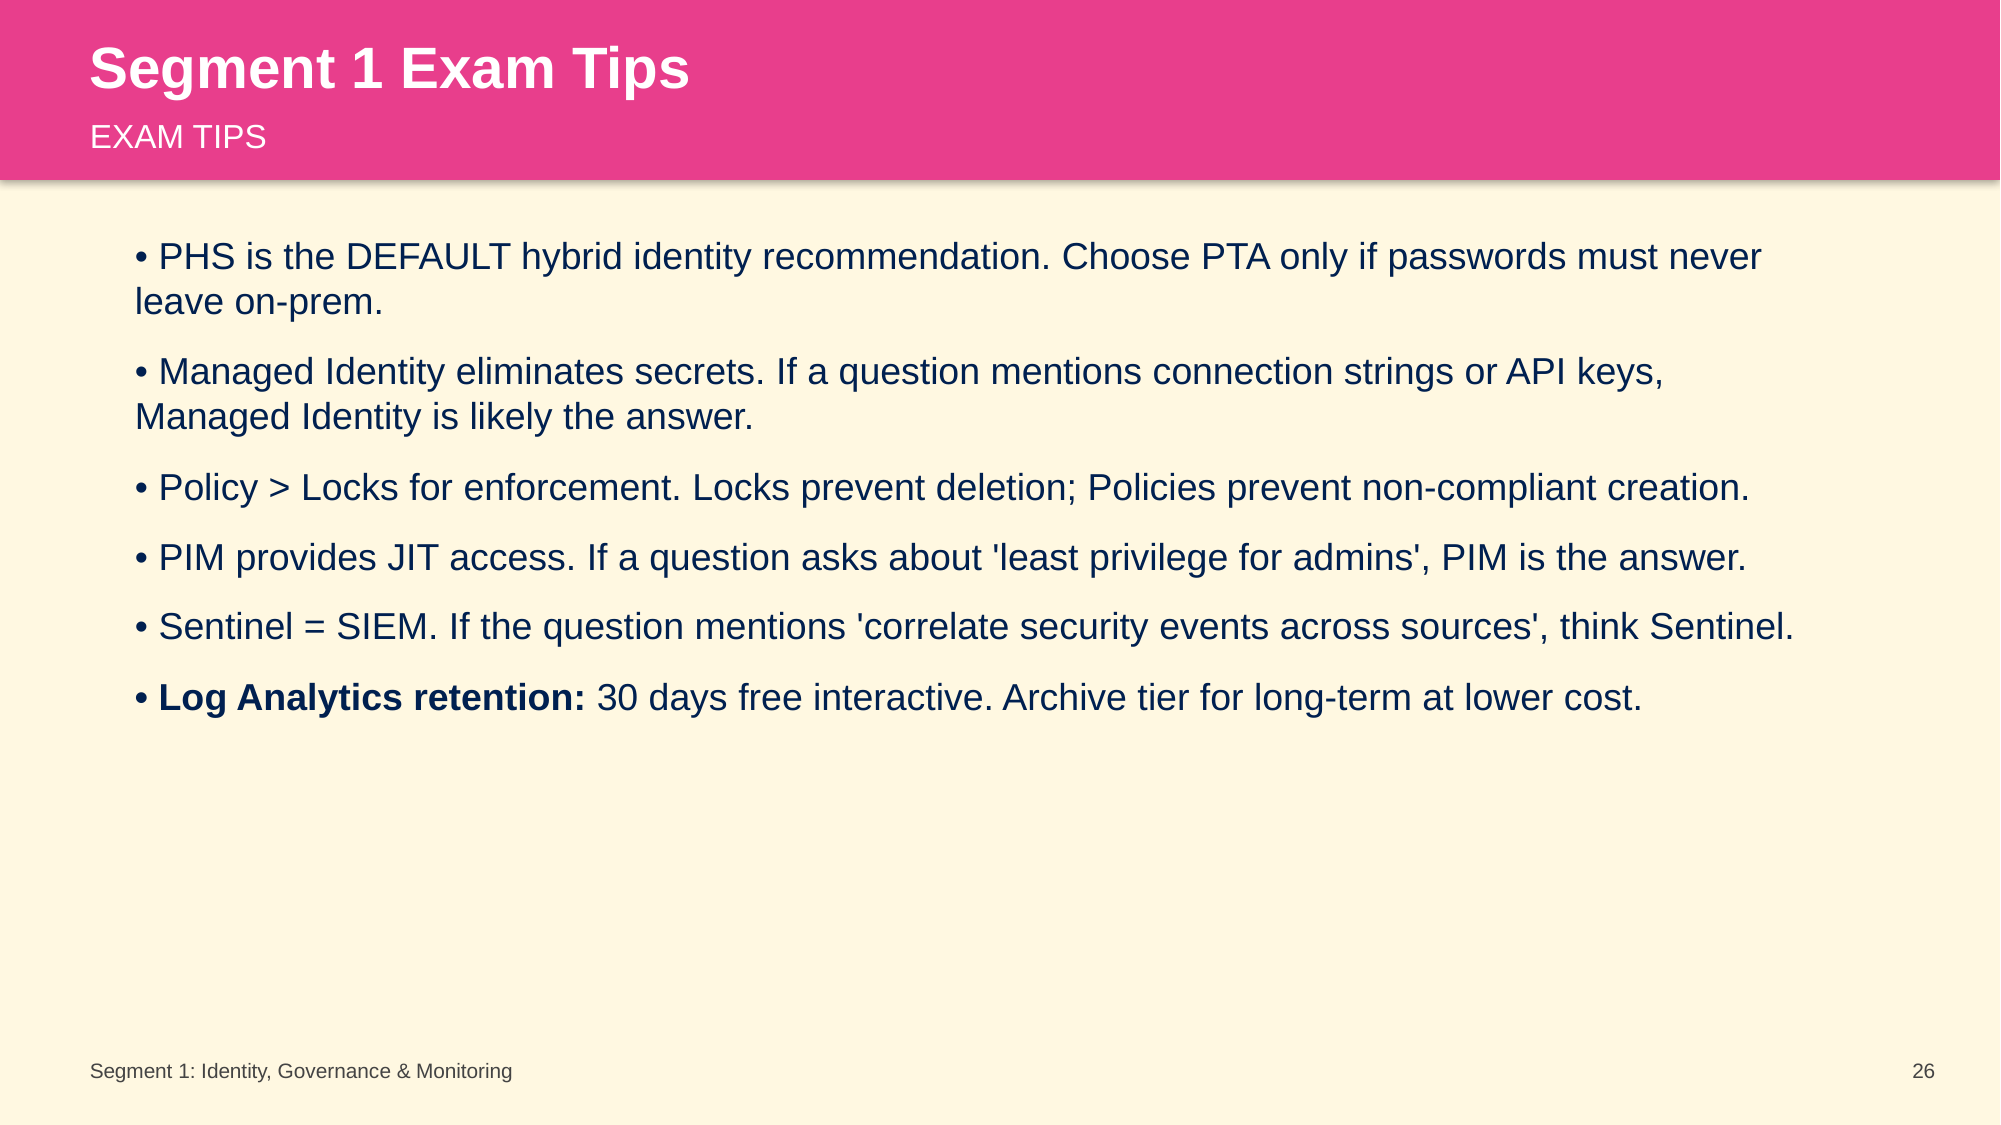

Segment 1 Exam Tips
EXAM TIPS
• PHS is the DEFAULT hybrid identity recommendation. Choose PTA only if passwords must never leave on-prem.
• Managed Identity eliminates secrets. If a question mentions connection strings or API keys, Managed Identity is likely the answer.
• Policy > Locks for enforcement. Locks prevent deletion; Policies prevent non-compliant creation.
• PIM provides JIT access. If a question asks about 'least privilege for admins', PIM is the answer.
• Sentinel = SIEM. If the question mentions 'correlate security events across sources', think Sentinel.
• Log Analytics retention: 30 days free interactive. Archive tier for long-term at lower cost.
Segment 1: Identity, Governance & Monitoring
26